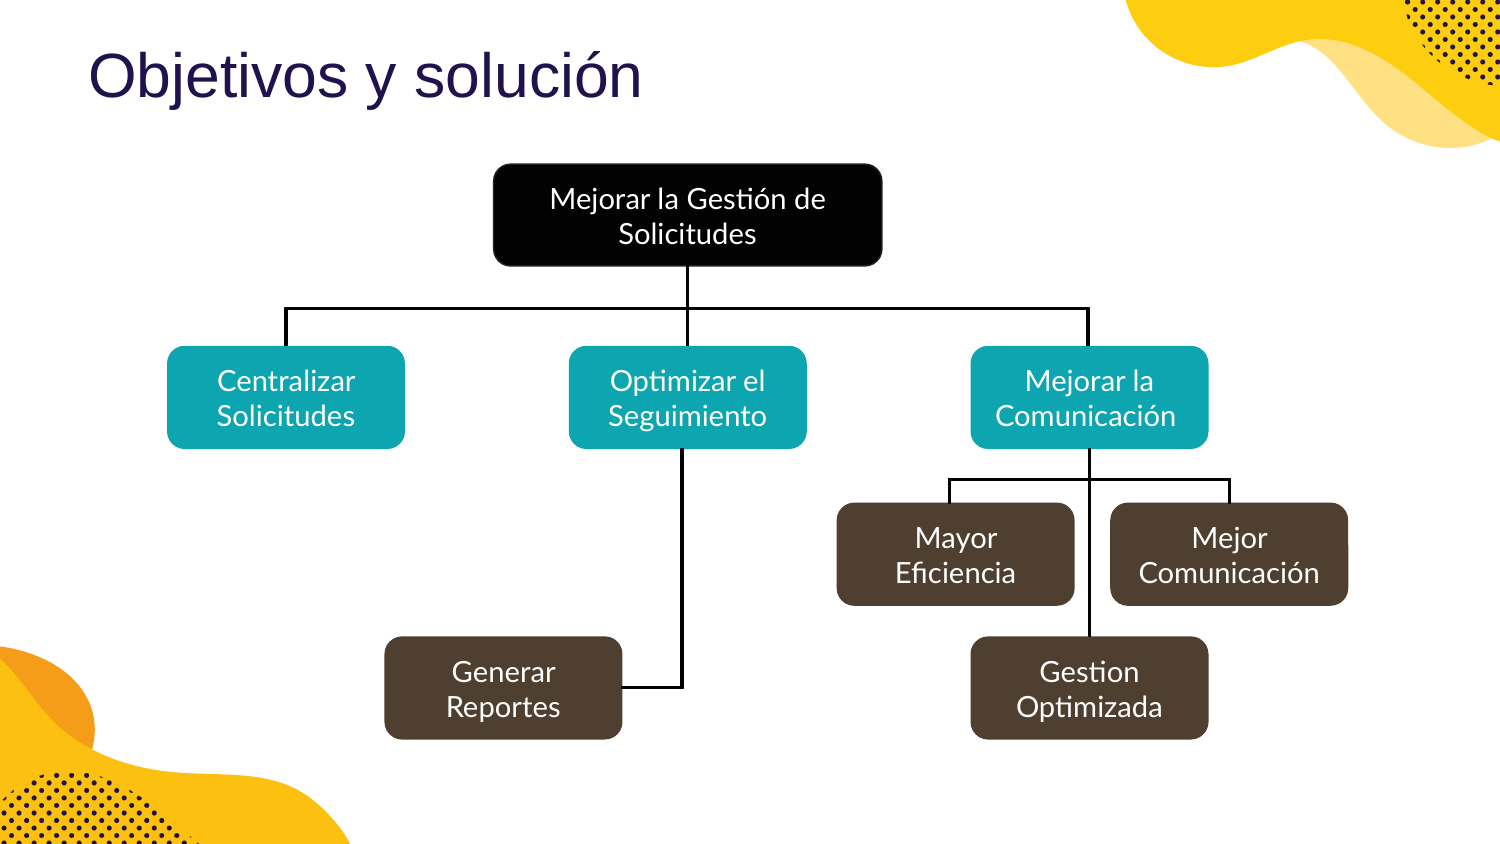

Objetivos y solución

Mejorar la Gestión de Solicitudes

Centralizar Solicitudes
Optimizar el Seguimiento
Mejorar la Comunicación

Mayor Eficiencia
Mejor Comunicación
Generar Reportes
Gestion Optimizada